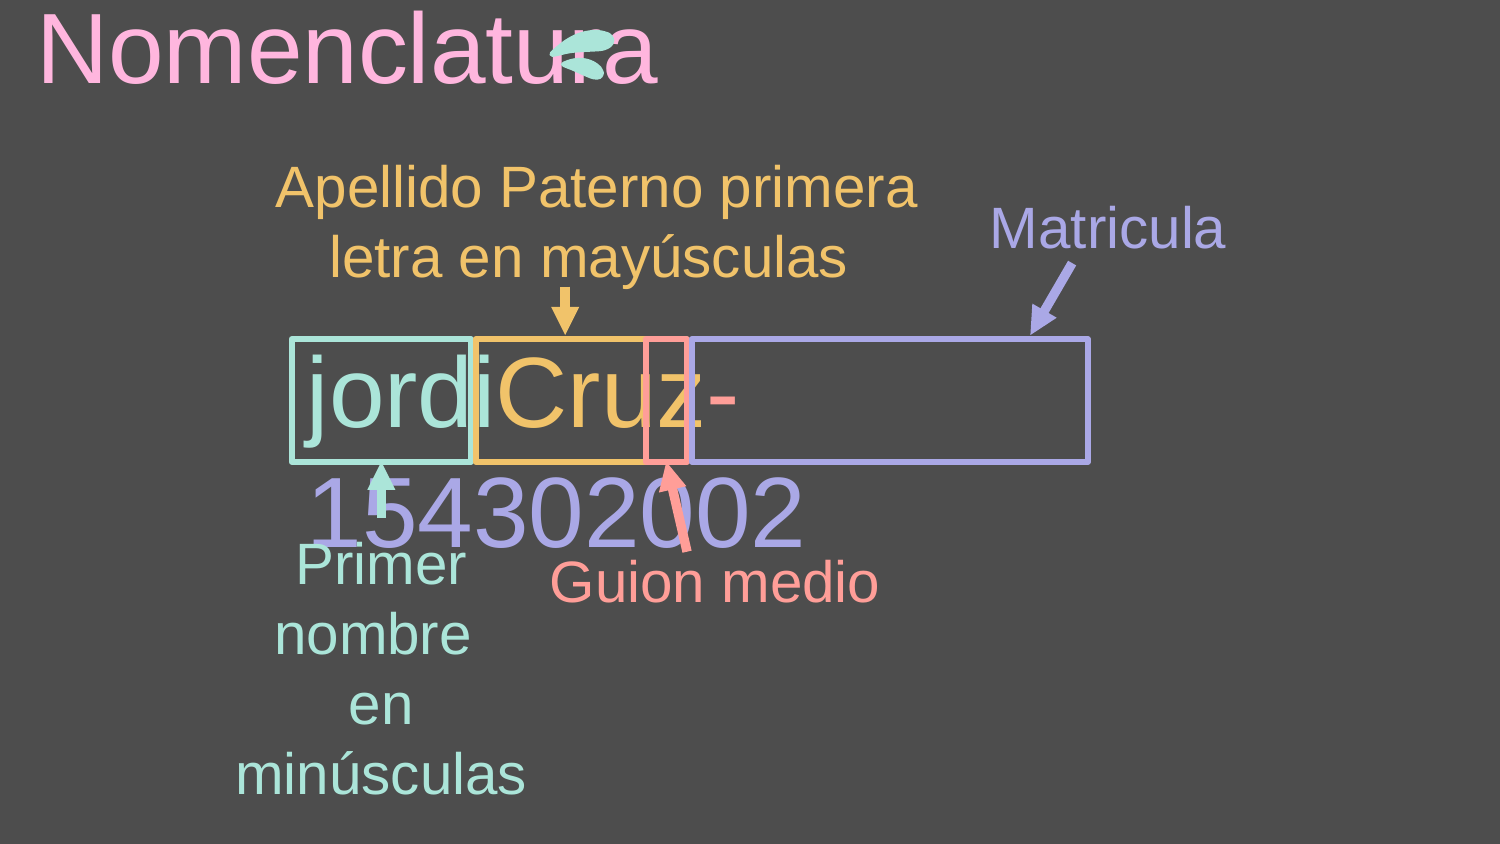

Nomenclatura

Apellido Paterno primera letra en mayúsculas
Matricula
jordiCruz-154302002

Primer nombre
en minúsculas
Guion medio